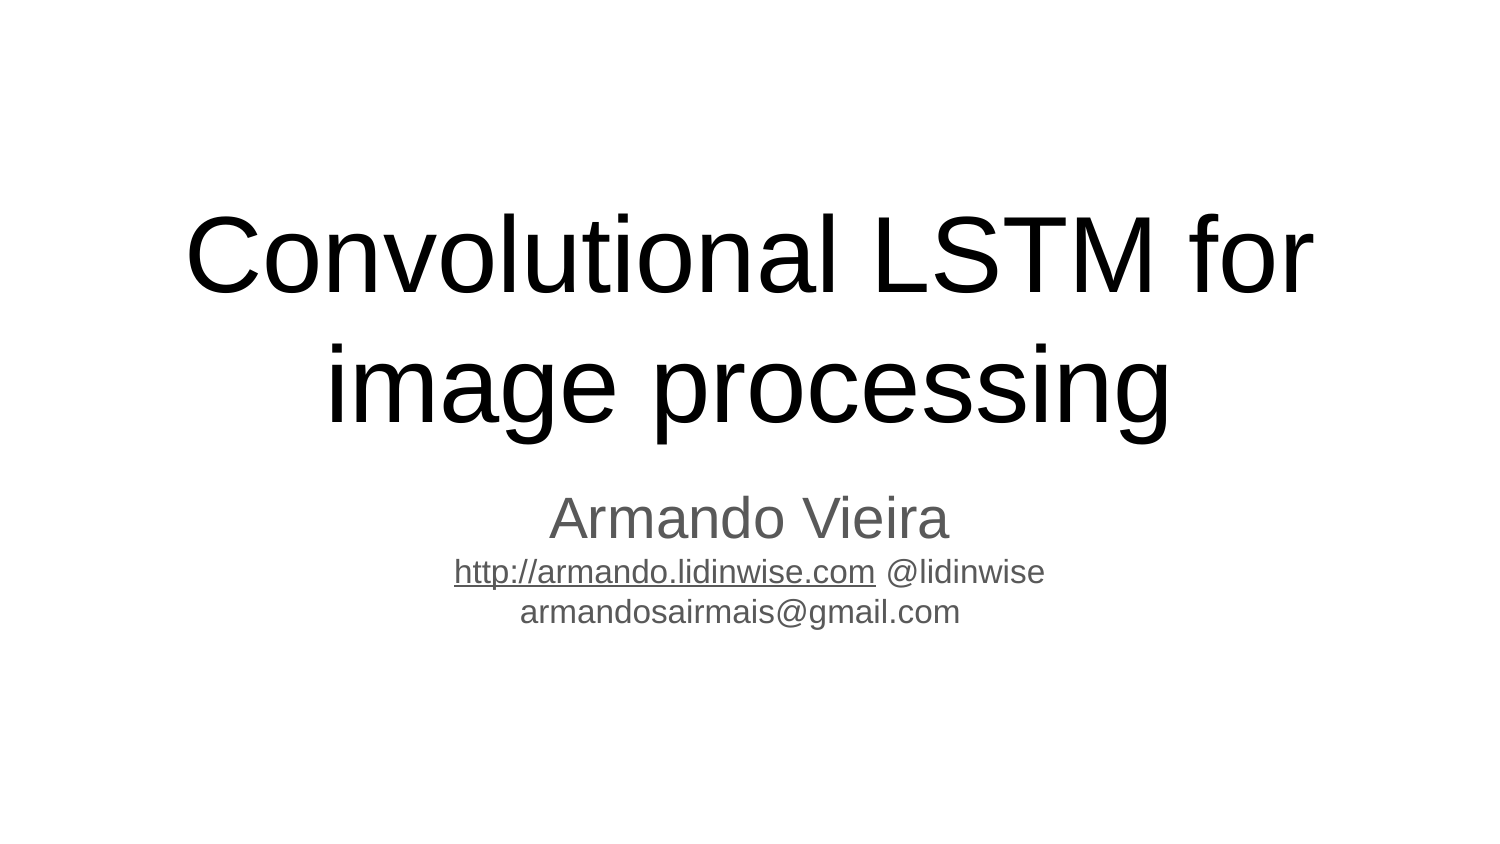

# Convolutional LSTM for image processing
Armando Vieira
http://armando.lidinwise.com @lidinwise
armandosairmais@gmail.com